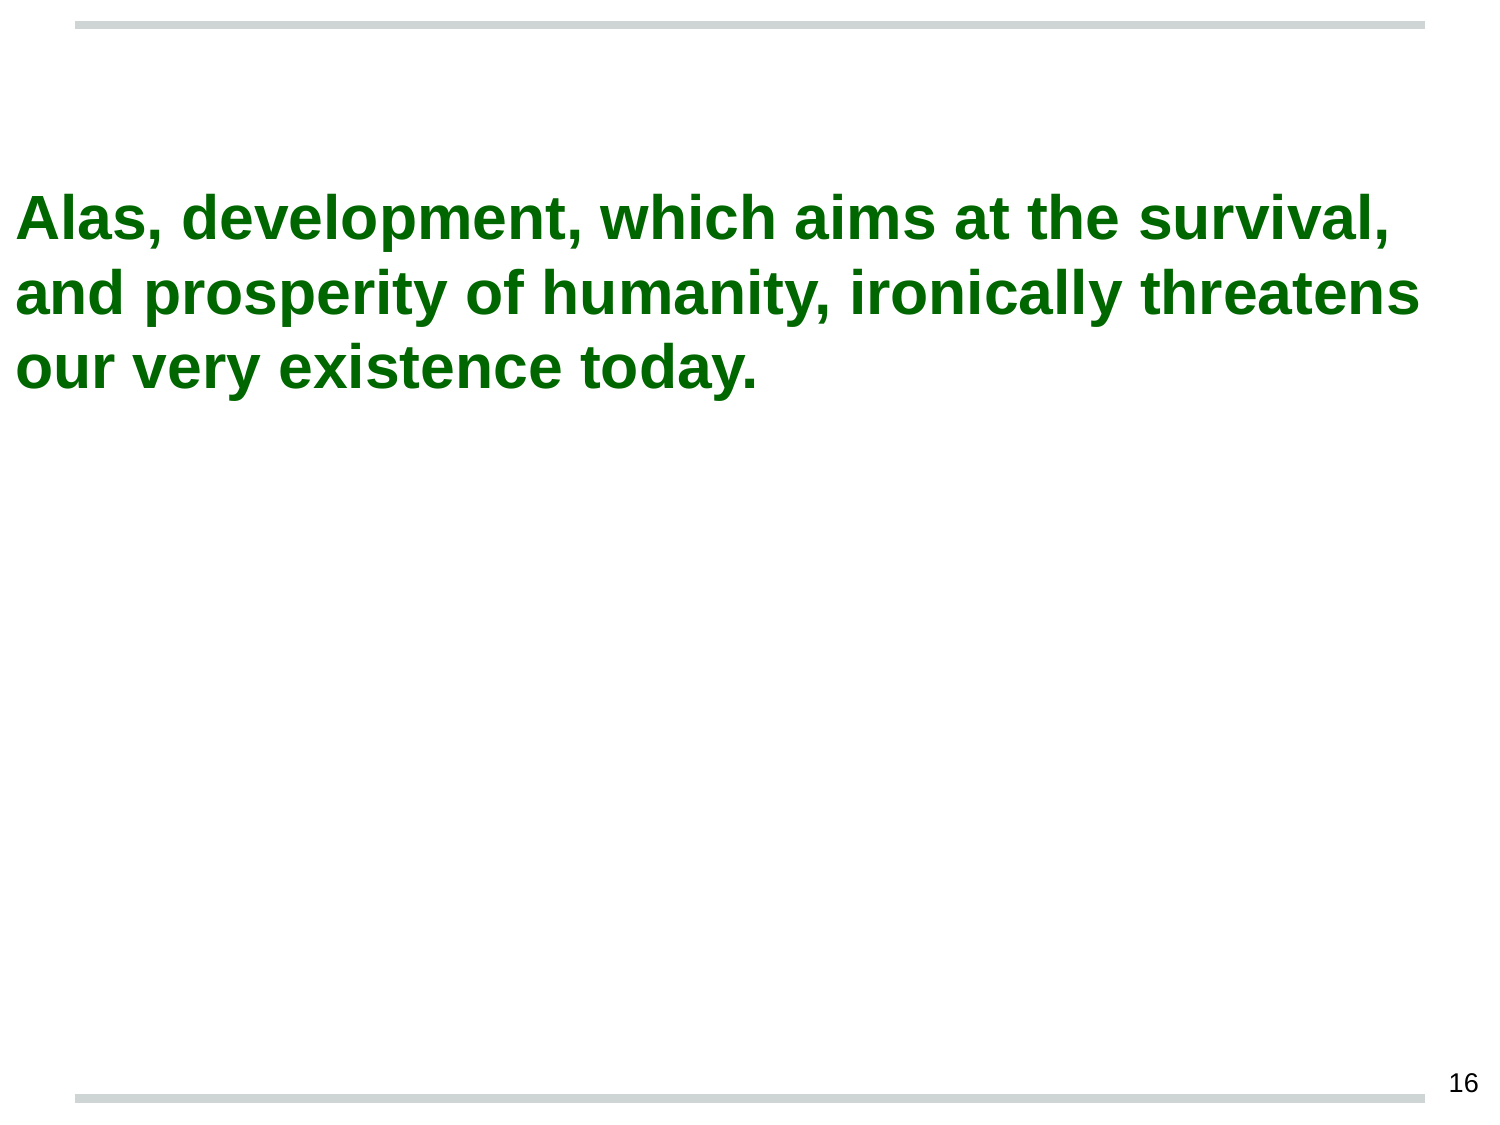

Alas, development, which aims at the survival, and prosperity of humanity, ironically threatens our very existence today.

16